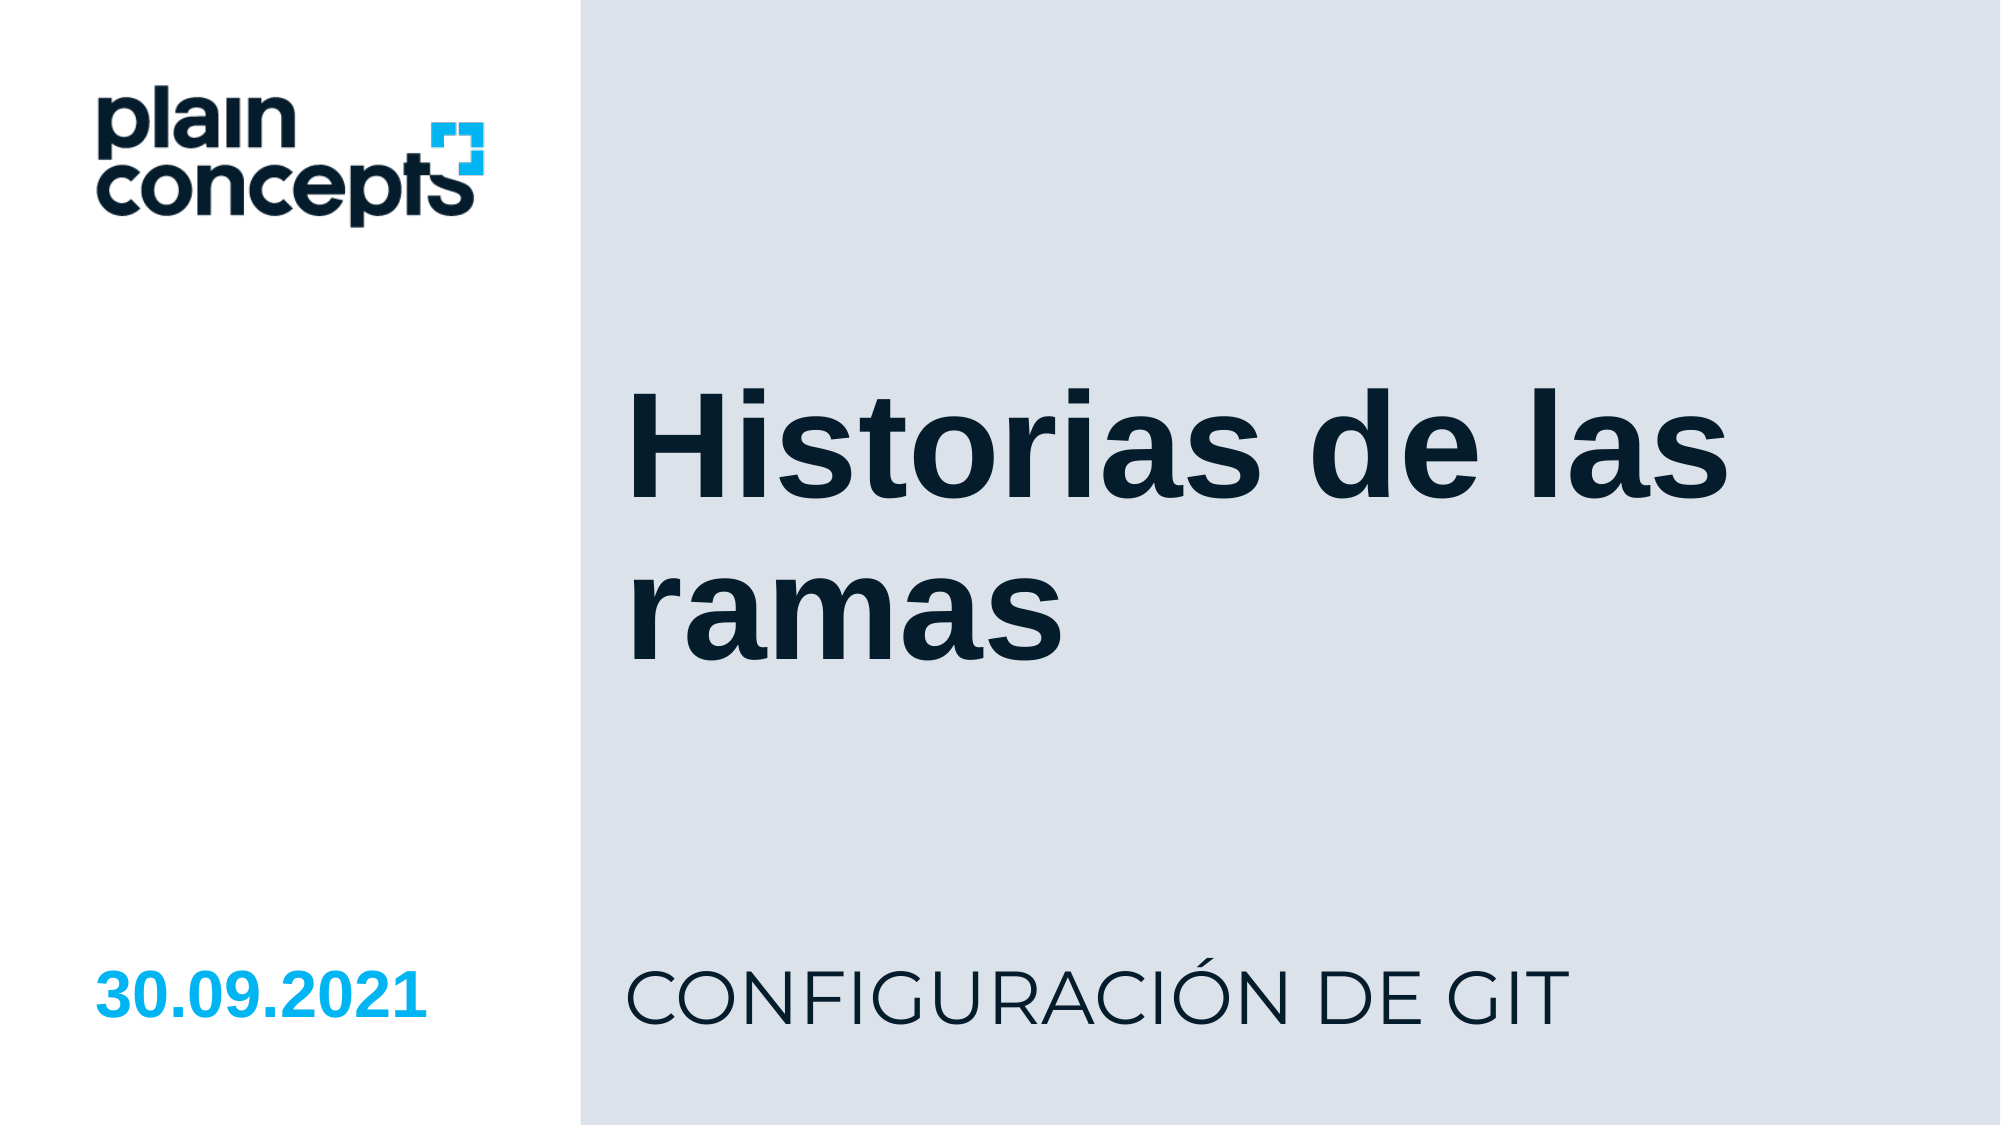

Historias de las ramas
CONFIGURACIÓN DE GIT
30.09.2021